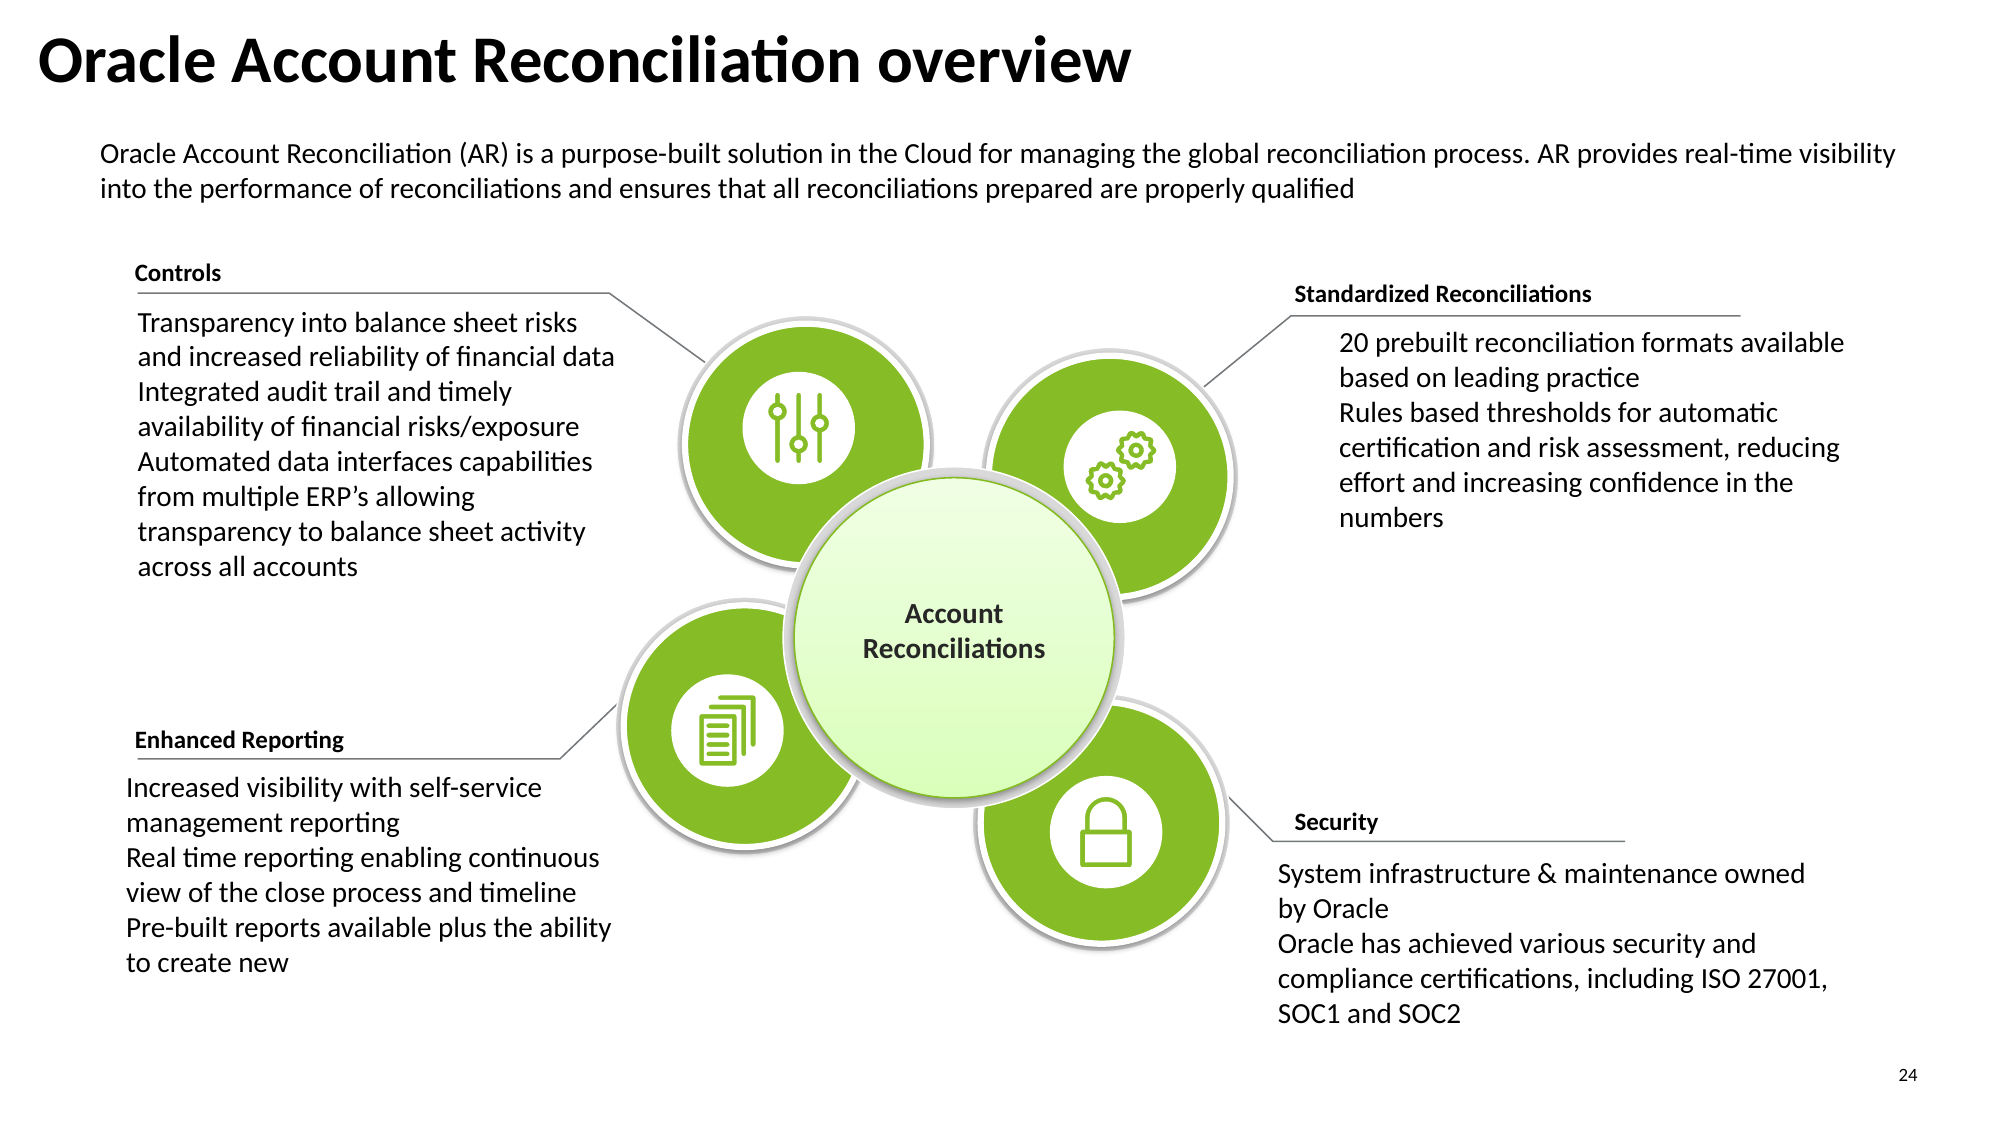

Oracle Account Reconciliation overview
Oracle Account Reconciliation (AR) is a purpose-built solution in the Cloud for managing the global reconciliation process. AR provides real-time visibility into the performance of reconciliations and ensures that all reconciliations prepared are properly qualified
Controls
Standardized Reconciliations

Transparency into balance sheet risks and increased reliability of financial data
Integrated audit trail and timely availability of financial risks/exposure
Automated data interfaces capabilities from multiple ERP’s allowing transparency to balance sheet activity across all accounts

20 prebuilt reconciliation formats available based on leading practice
Rules based thresholds for automatic certification and risk assessment, reducing effort and increasing confidence in the numbers

Account Reconciliations

Enhanced Reporting
Increased visibility with self-service management reporting
Real time reporting enabling continuous view of the close process and timeline
Pre-built reports available plus the ability to create new

Security
System infrastructure & maintenance owned by Oracle
Oracle has achieved various security and compliance certifications, including ISO 27001, SOC1 and SOC2